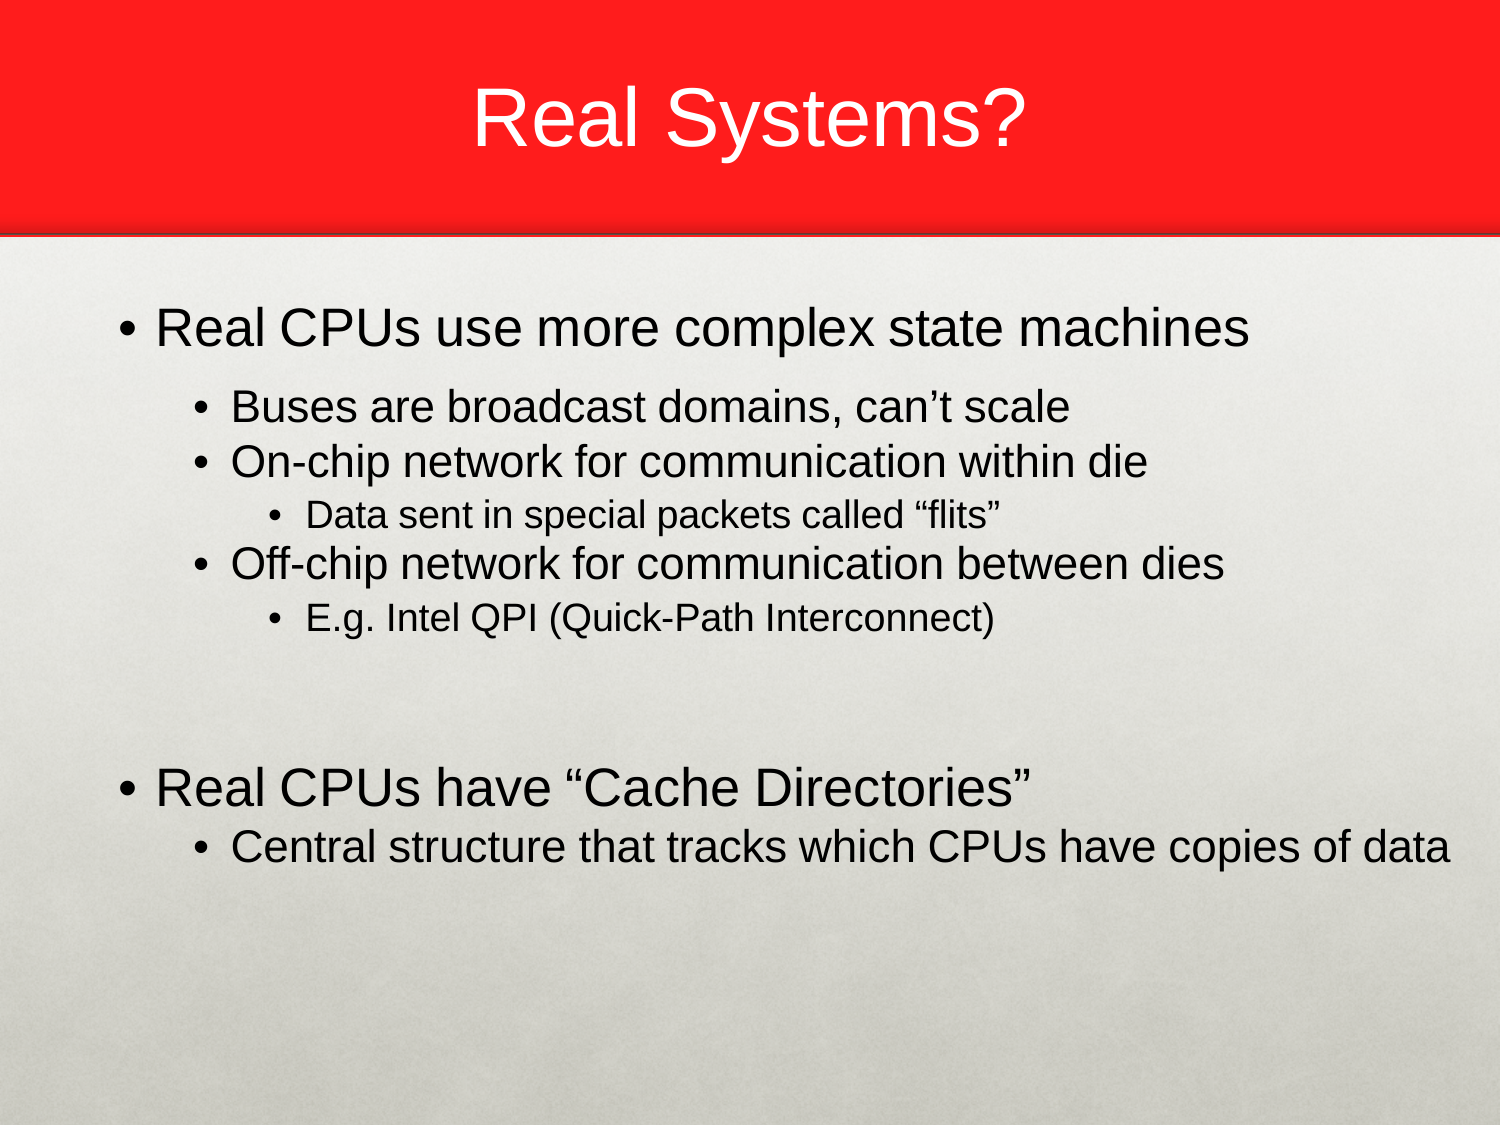

# Real Systems?
• Real CPUs use more complex state machines
• Buses are broadcast domains, can’t scale
• On-chip network for communication within die
• Data sent in special packets called “flits”
• Off-chip network for communication between dies
• E.g. Intel QPI (Quick-Path Interconnect)
• Real CPUs have “Cache Directories”
• Central structure that tracks which CPUs have copies of data